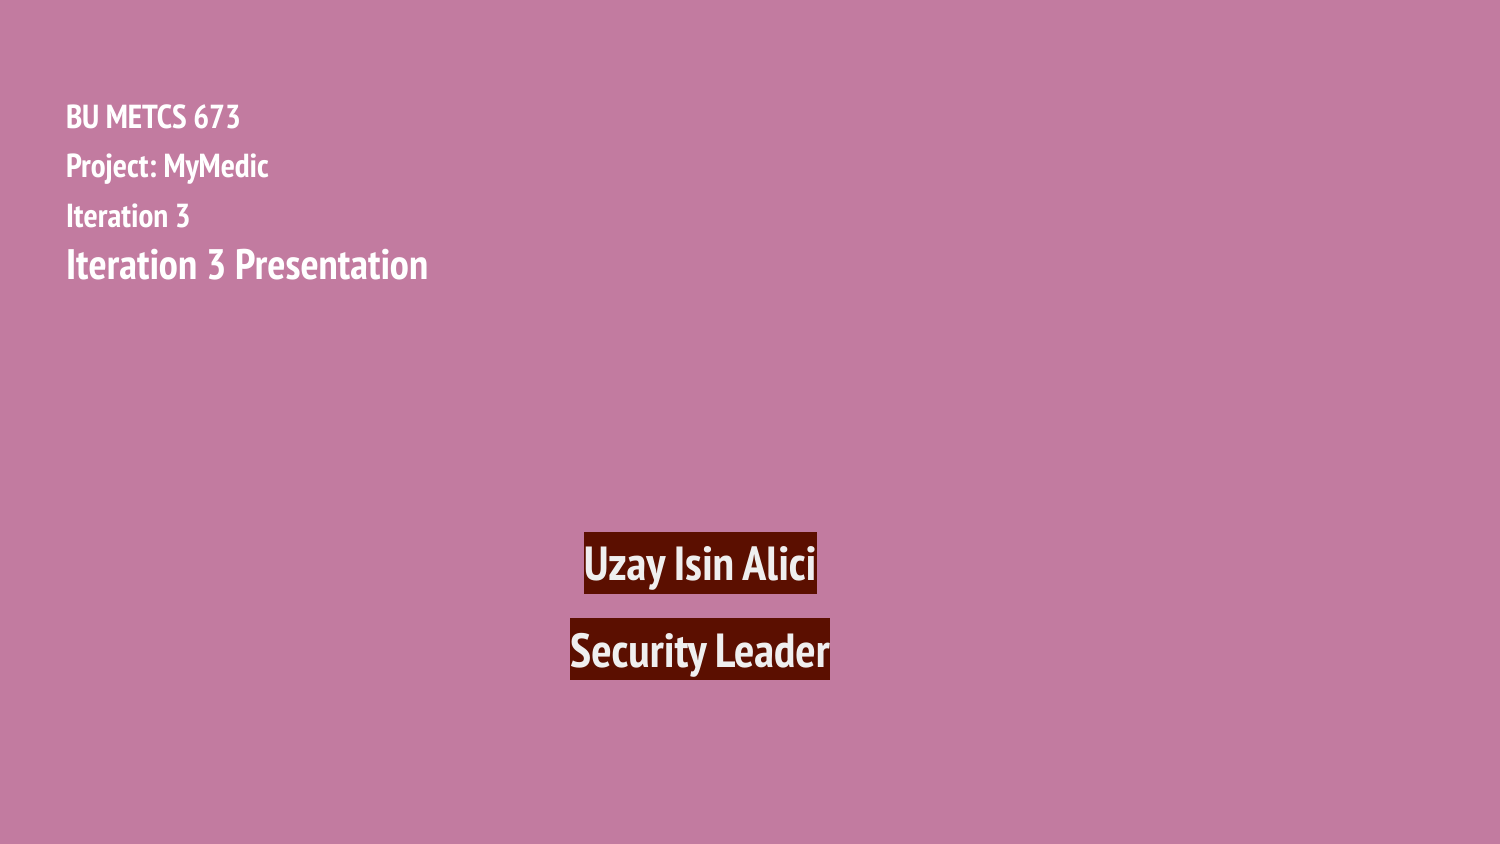

BU METCS 673
Project: MyMedic
Iteration 3
Iteration 3 Presentation
Uzay Isin Alici
Security Leader